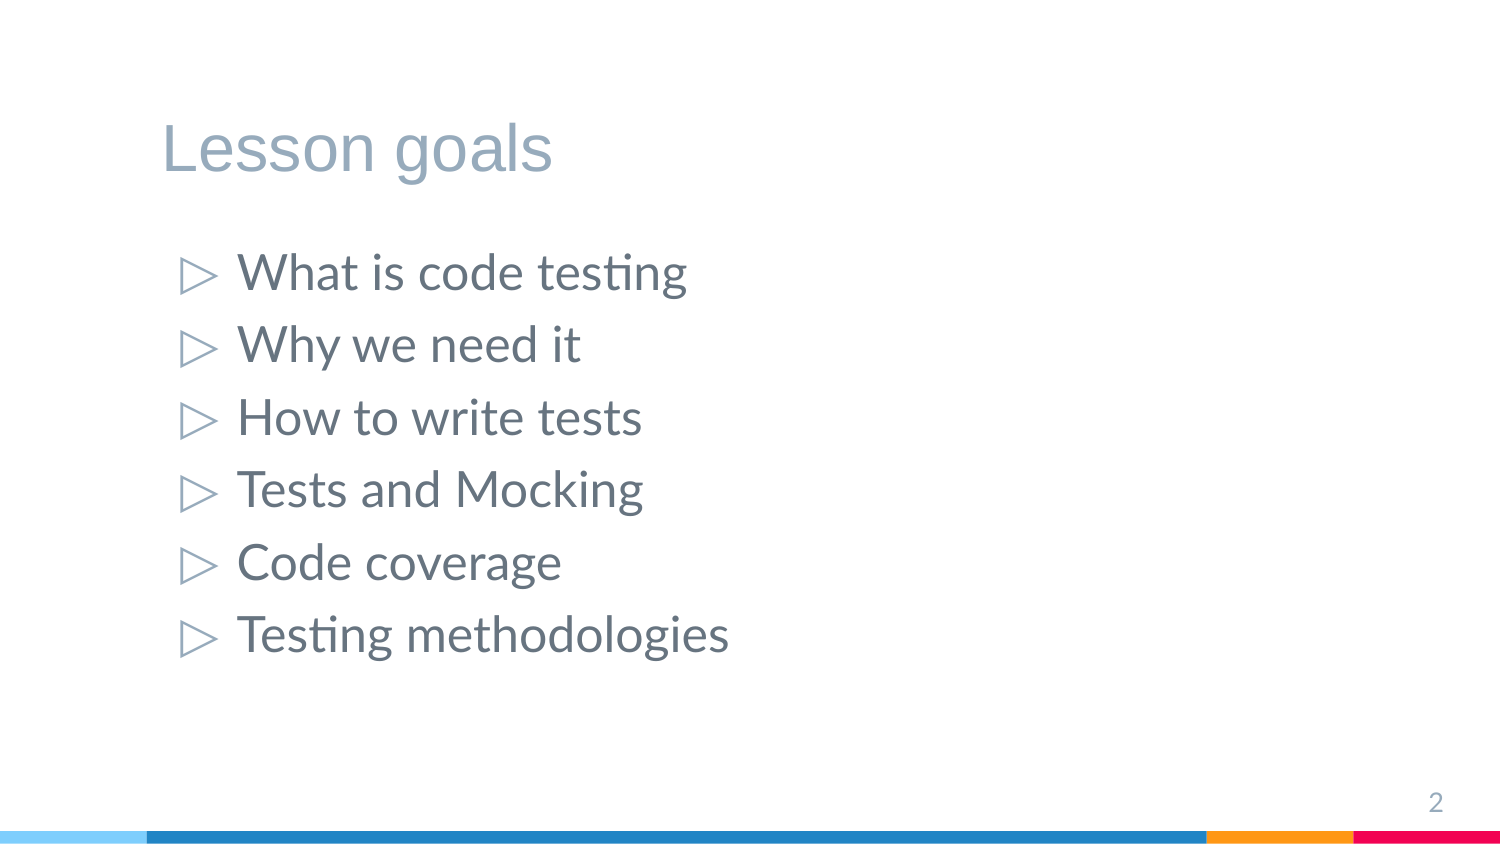

# Lesson goals
What is code testing
Why we need it
How to write tests
Tests and Mocking
Code coverage
Testing methodologies

2